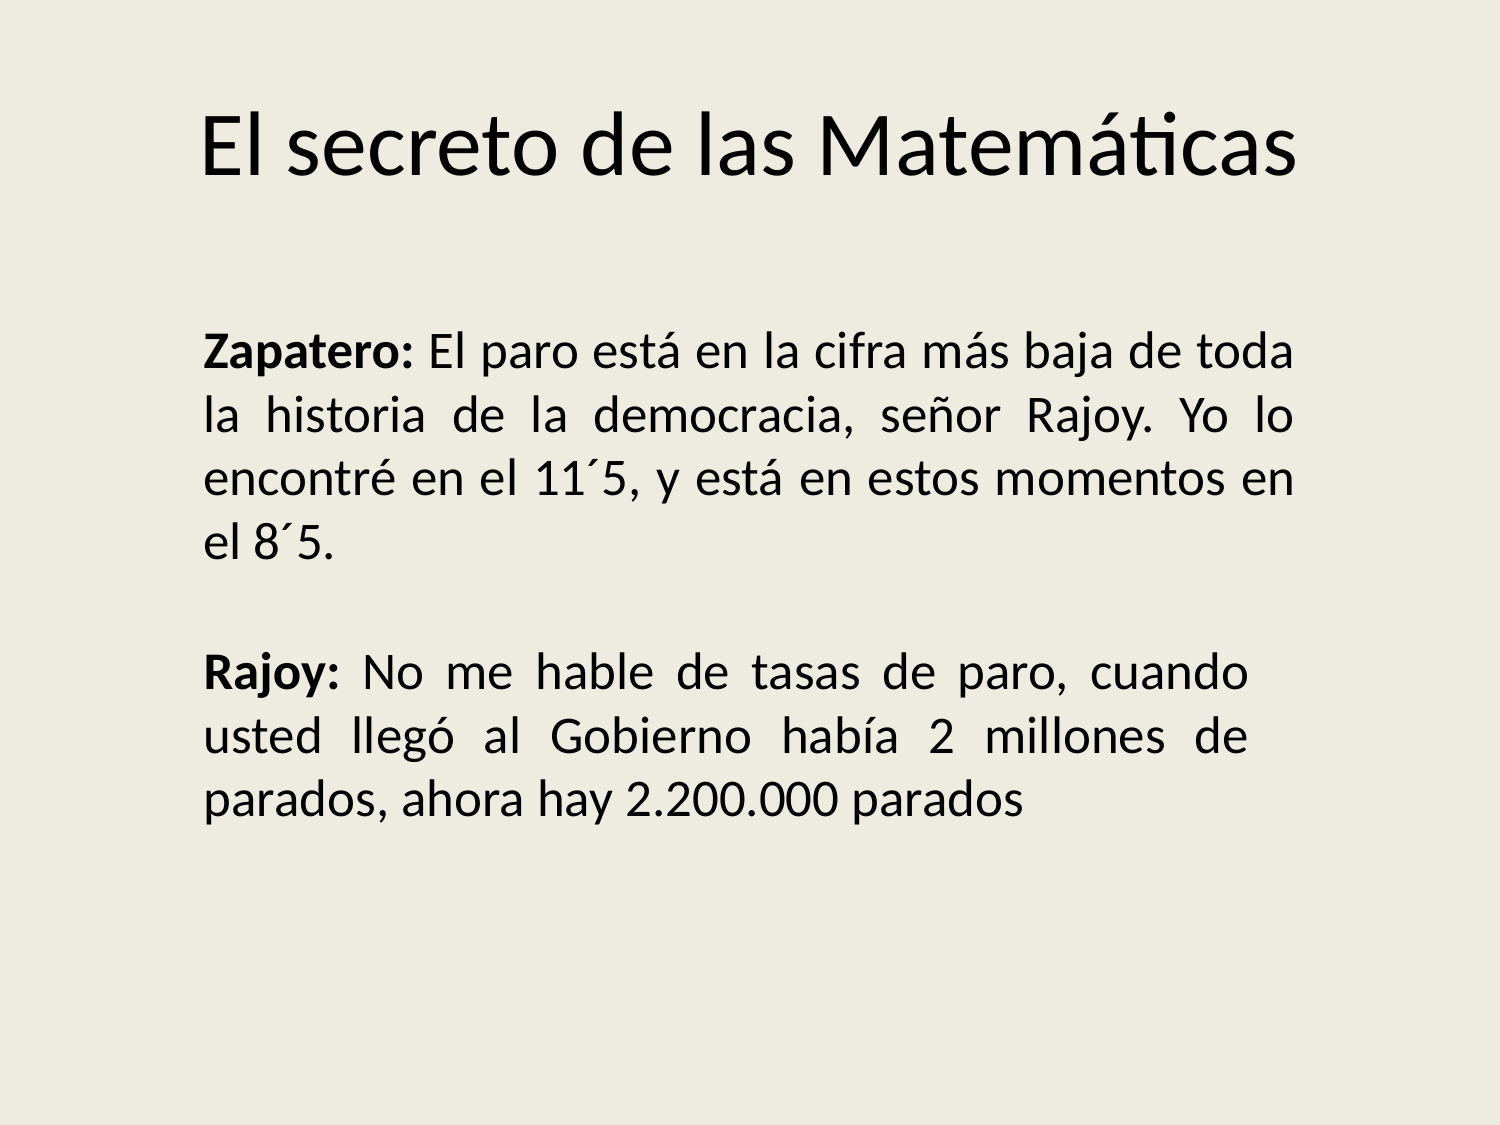

El secreto de las Matemáticas
Zapatero: El paro está en la cifra más baja de toda la historia de la democracia, señor Rajoy. Yo lo encontré en el 11´5, y está en estos momentos en el 8´5.
Rajoy: No me hable de tasas de paro, cuando usted llegó al Gobierno había 2 millones de parados, ahora hay 2.200.000 parados